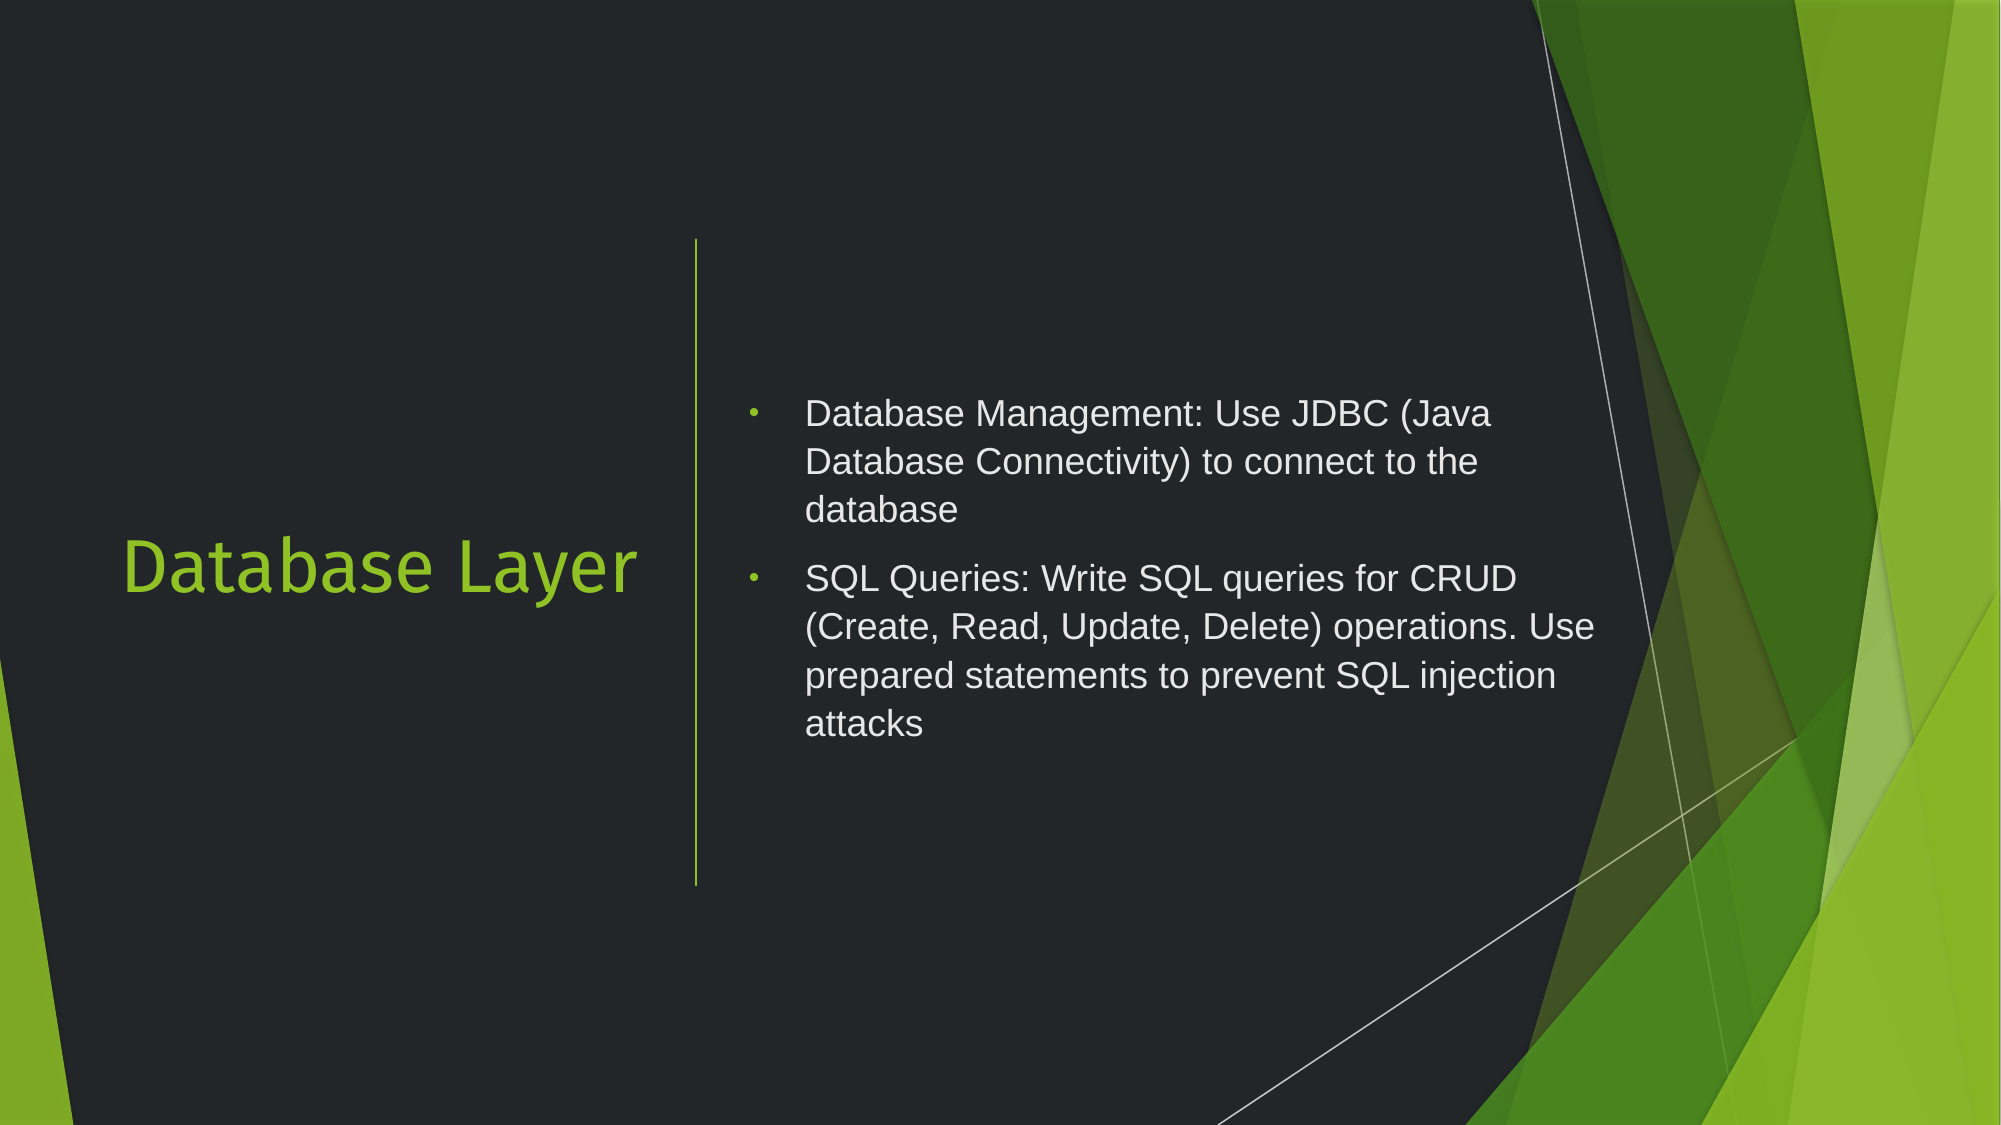

# Database Layer
Database Management: Use JDBC (Java Database Connectivity) to connect to the database
SQL Queries: Write SQL queries for CRUD (Create, Read, Update, Delete) operations. Use prepared statements to prevent SQL injection attacks